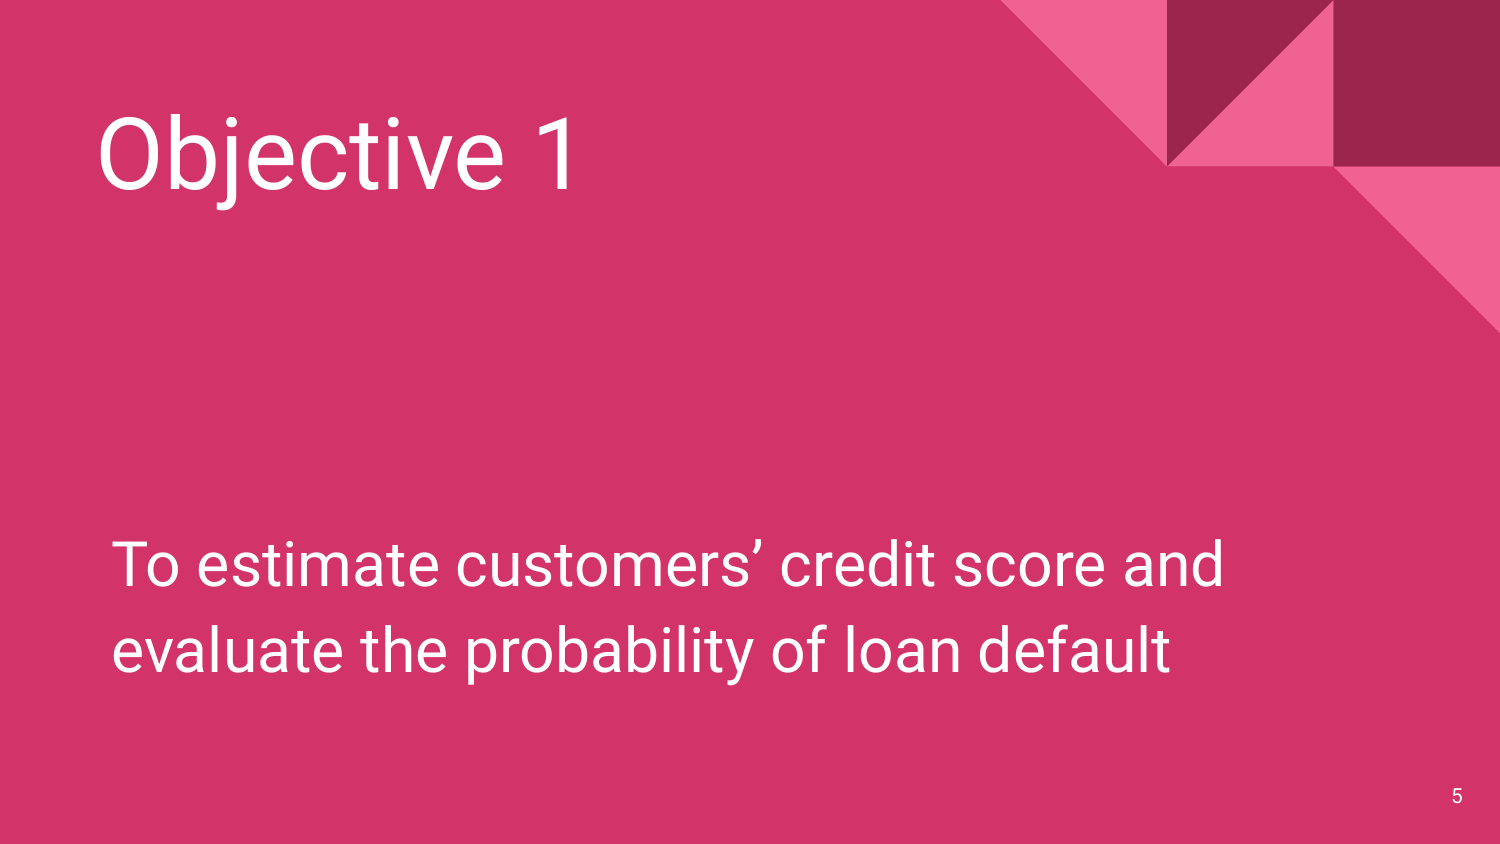

# Objective 1
To estimate customers’ credit score and evaluate the probability of loan default
5